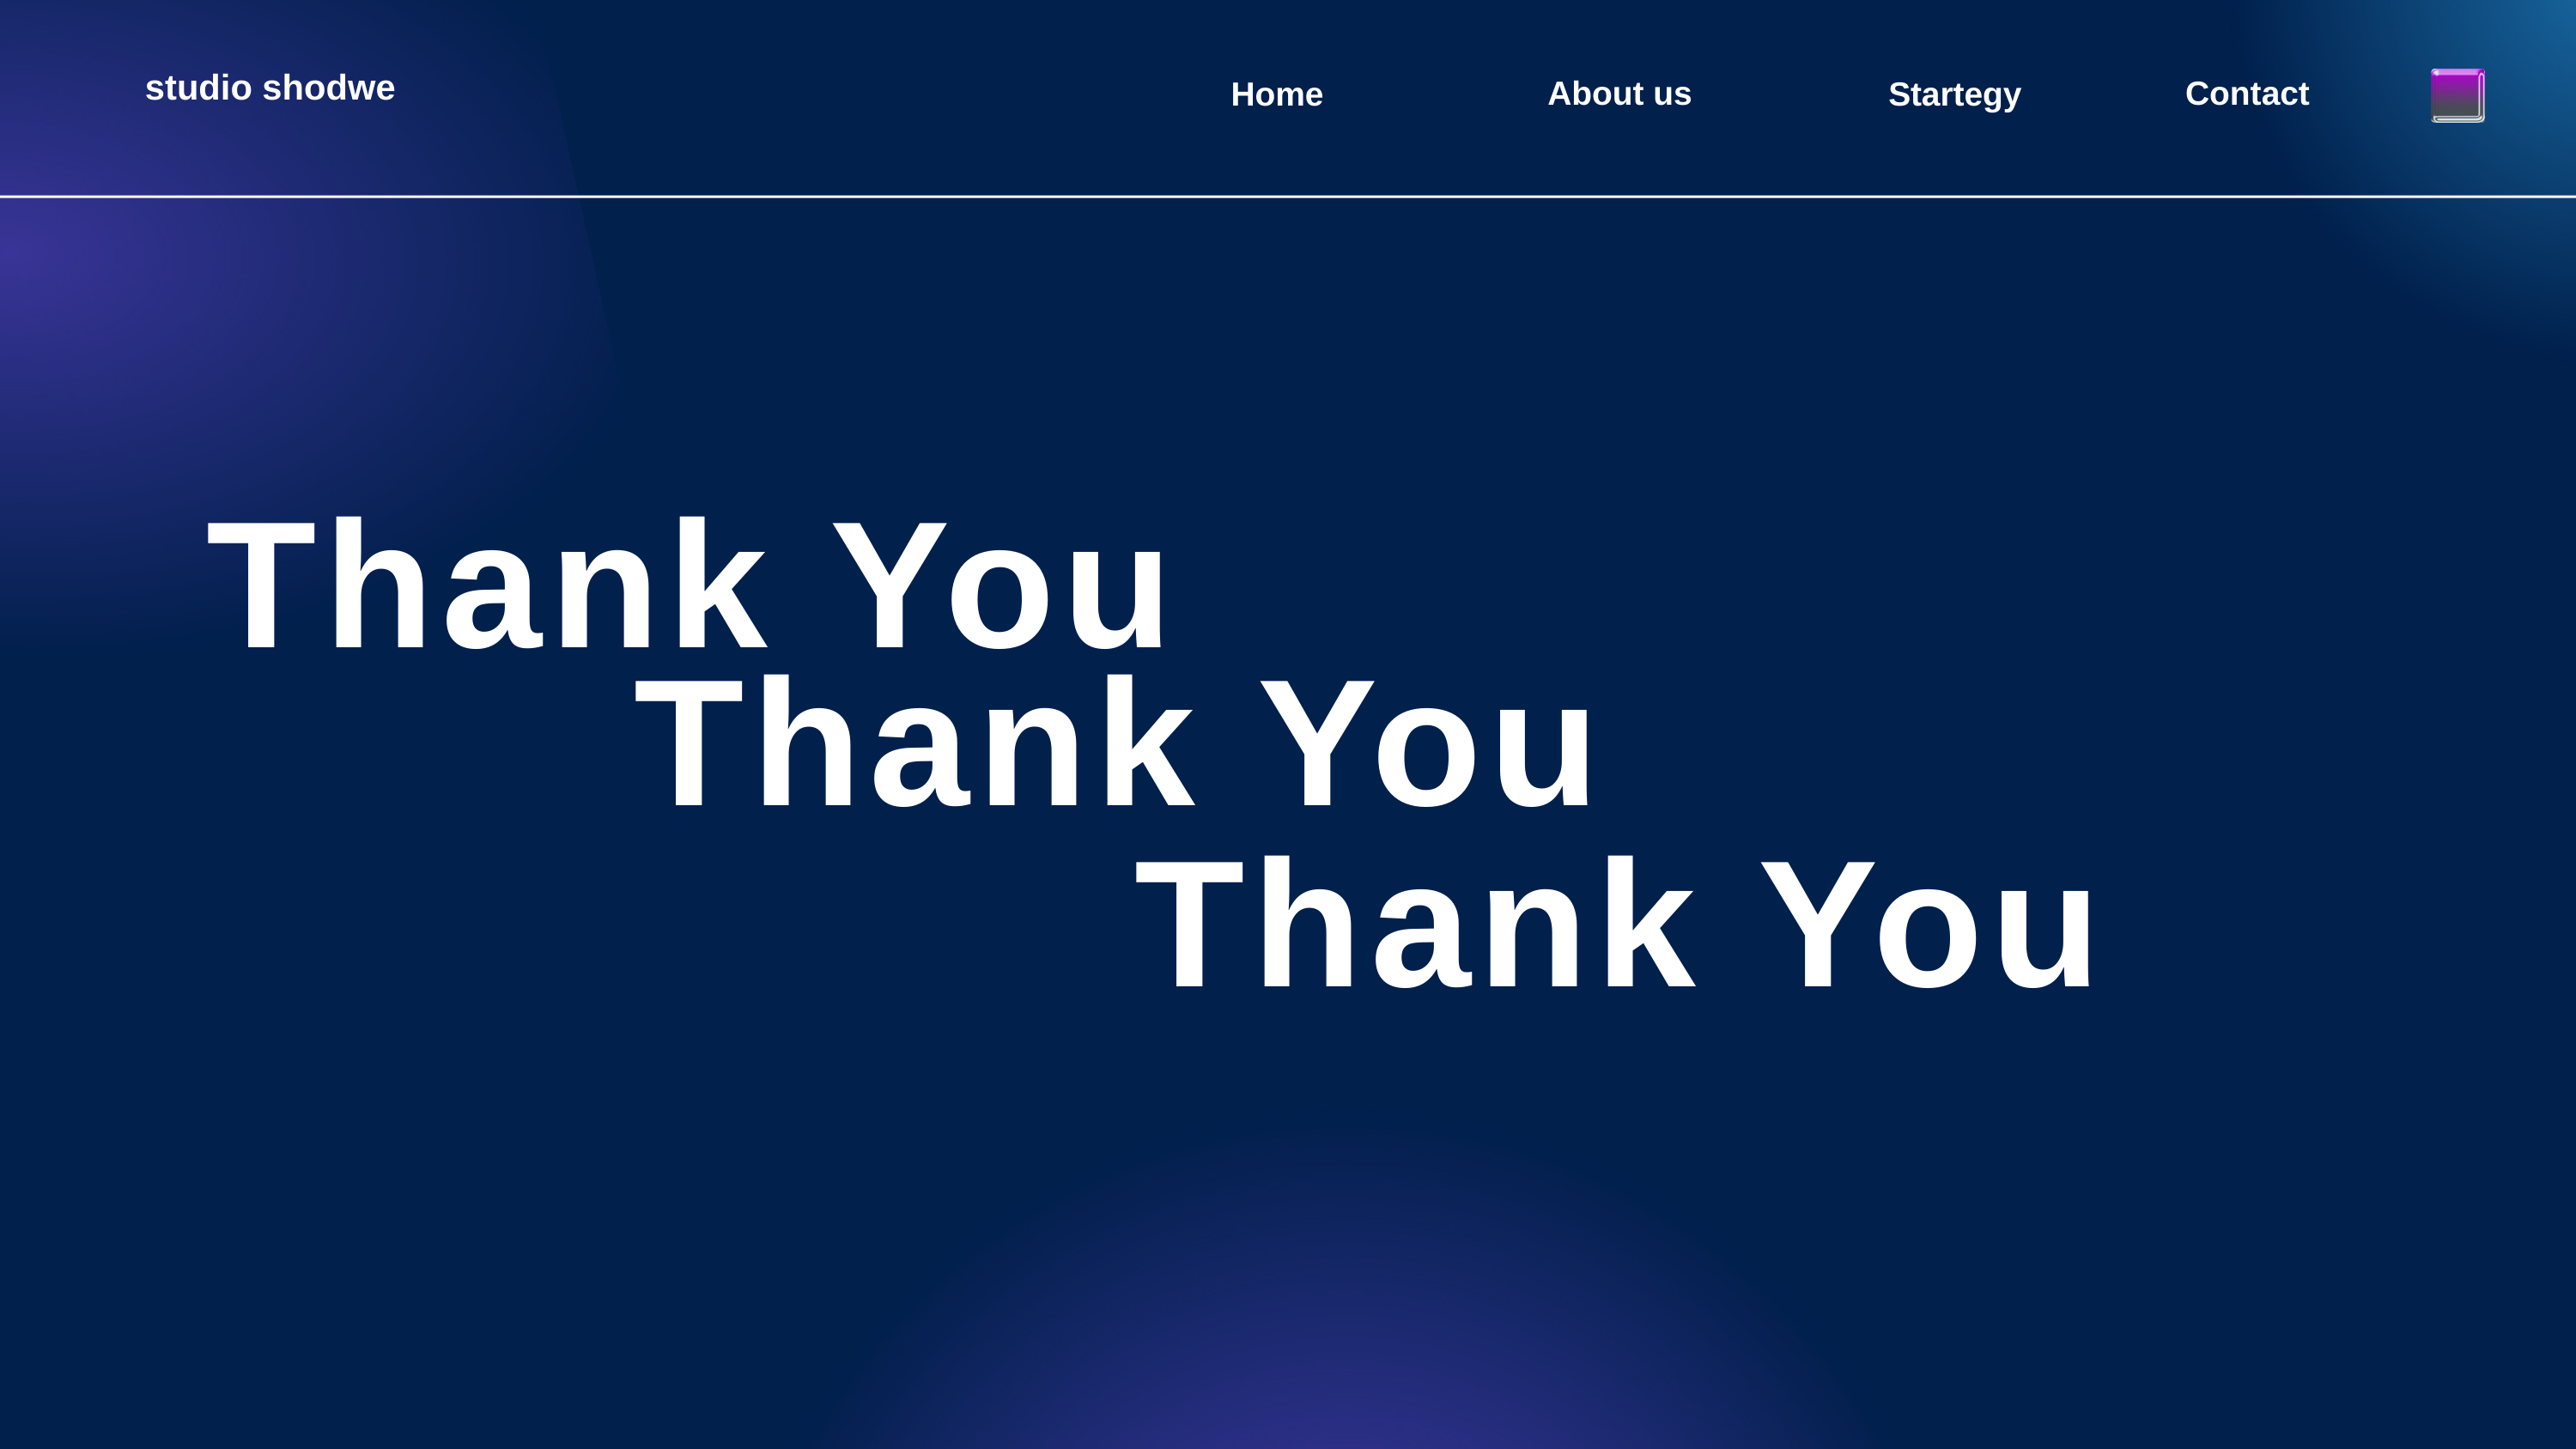

studio shodwe
About us
Contact
Home
Startegy

Thank You
Thank You
Thank You